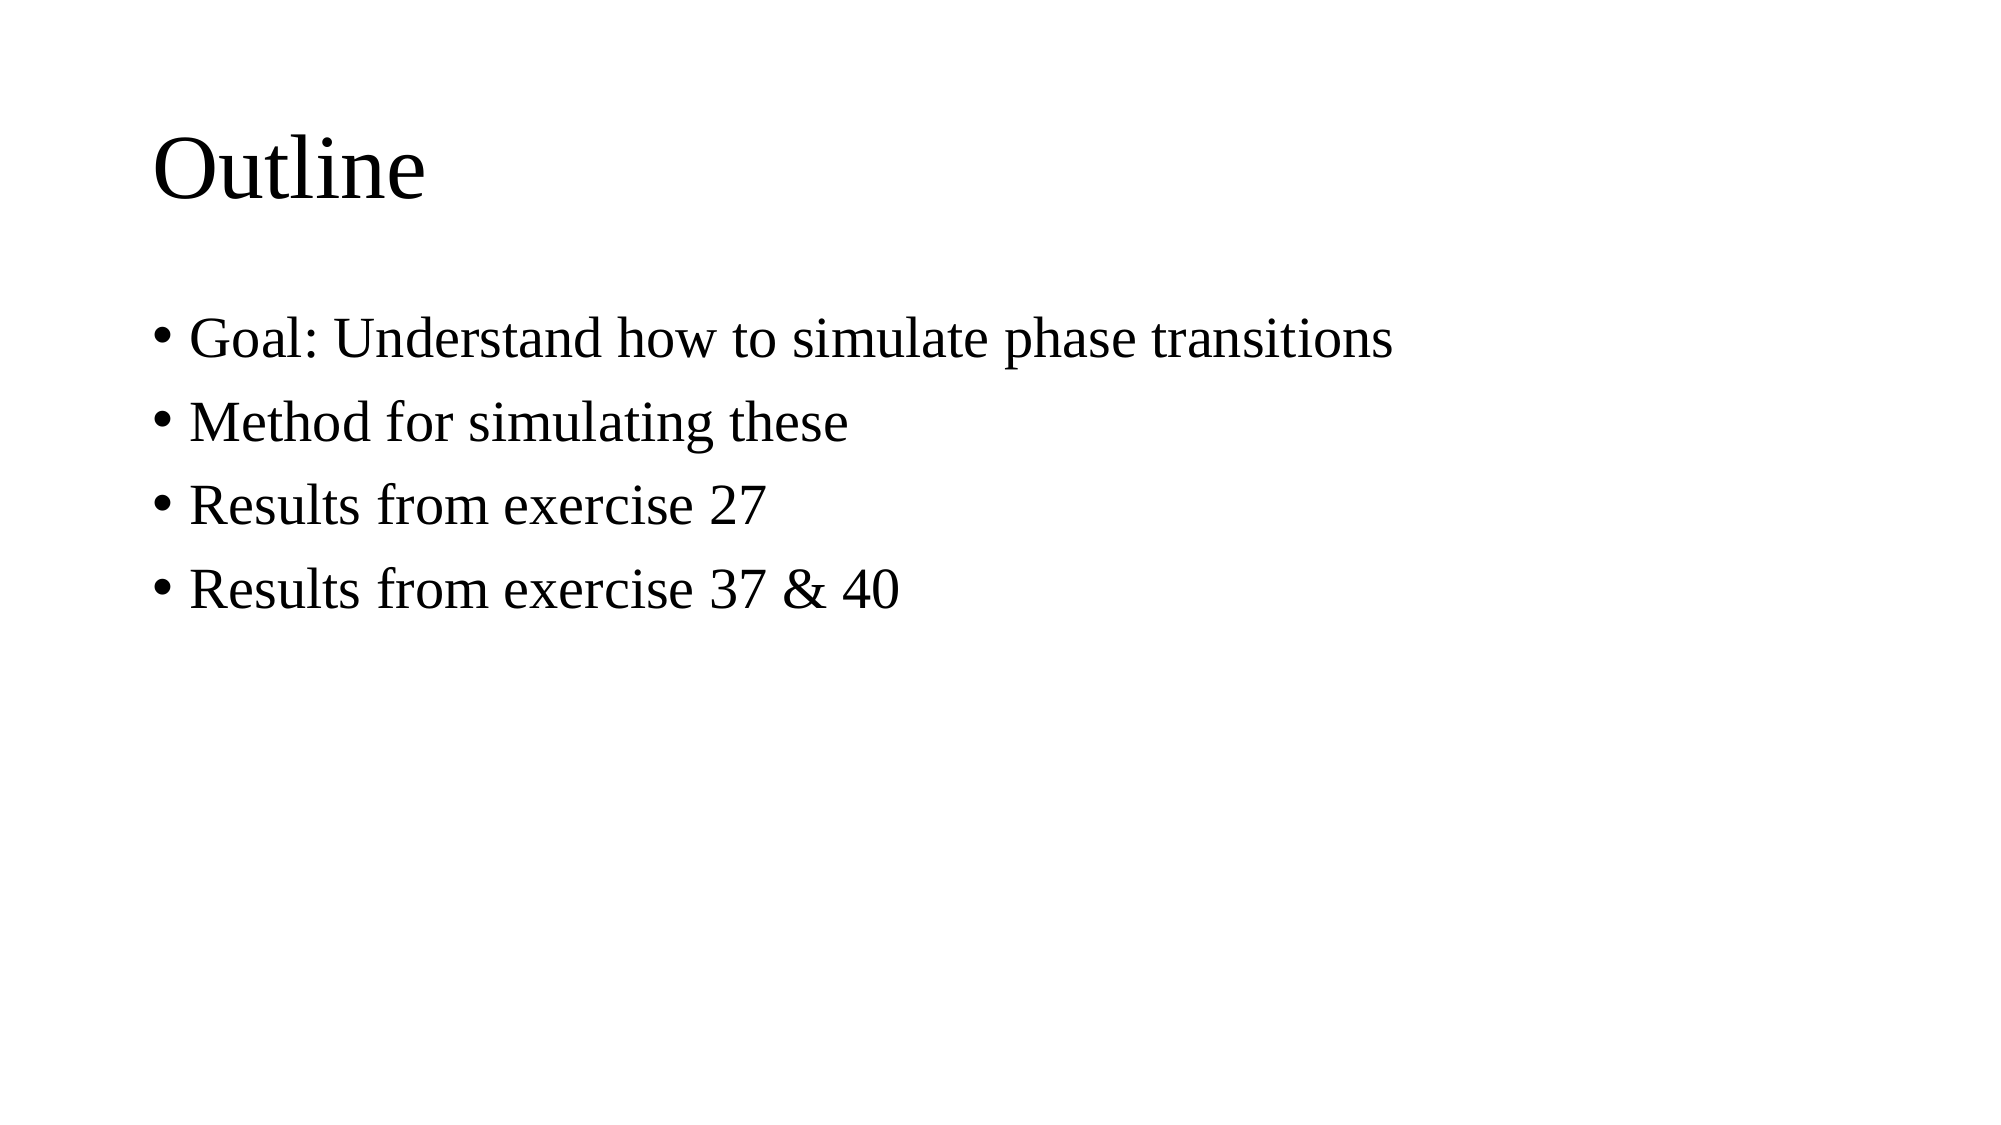

# Outline
Goal: Understand how to simulate phase transitions
Method for simulating these
Results from exercise 27
Results from exercise 37 & 40